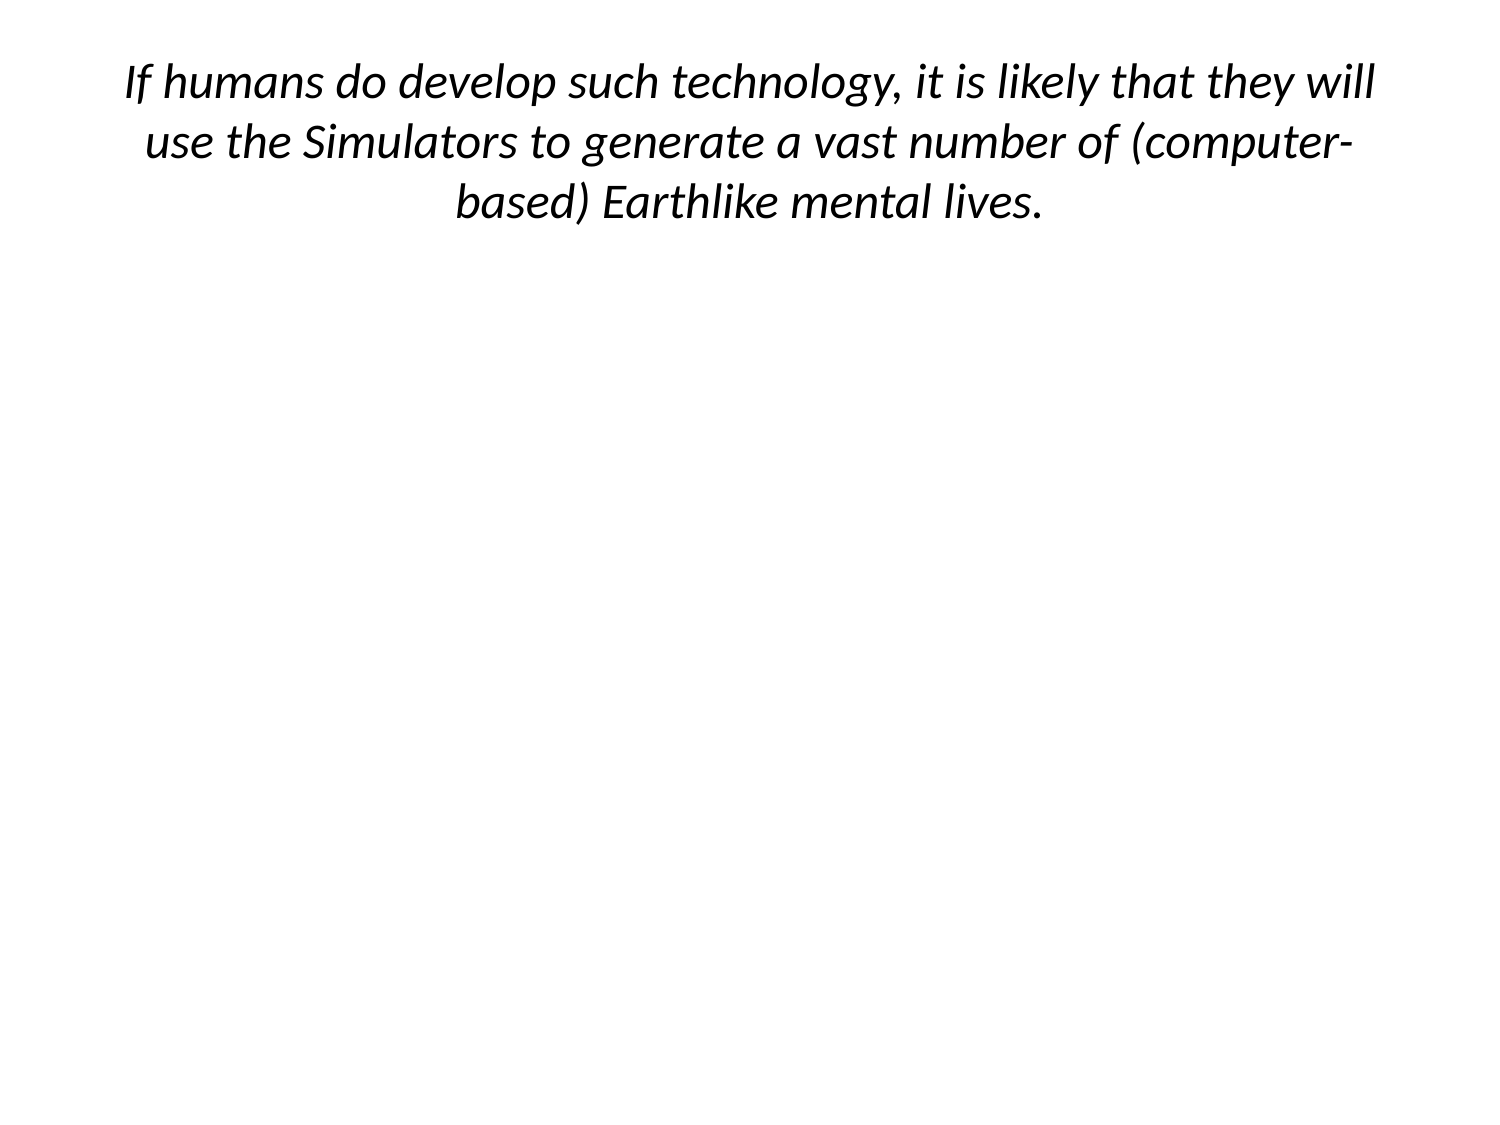

# If humans do develop such technology, it is likely that they will use the Simulators to generate a vast number of (computer-based) Earthlike mental lives.